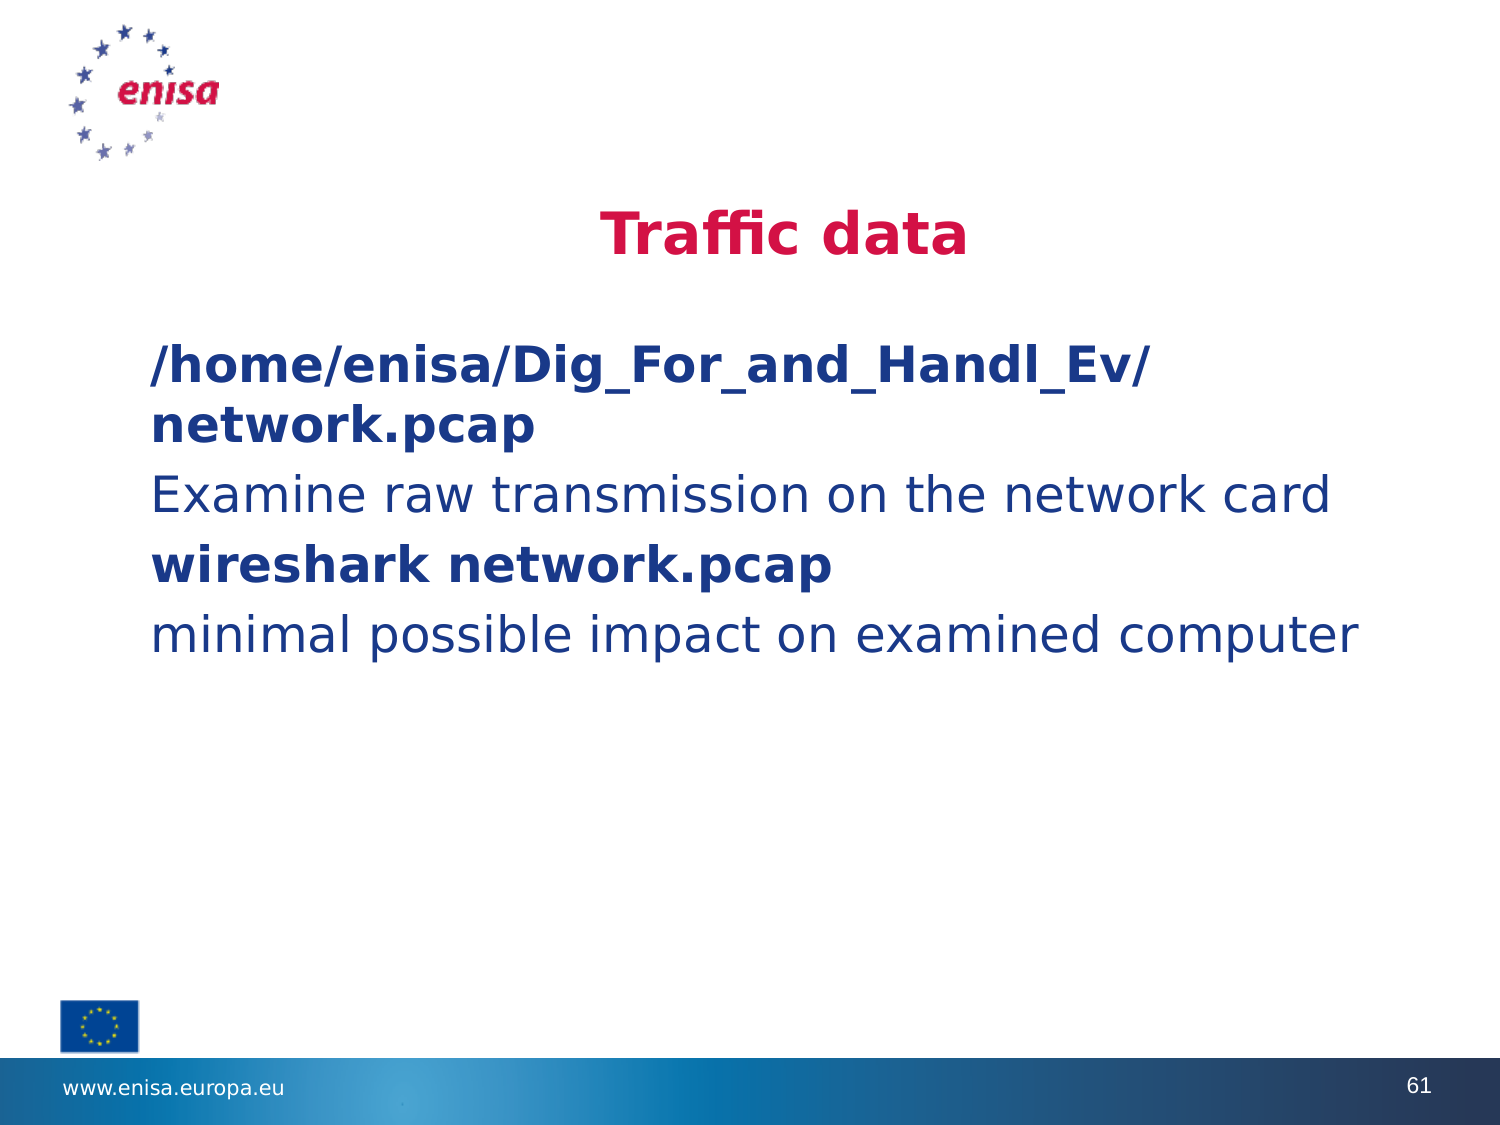

# Traffic data
/home/enisa/Dig_For_and_Handl_Ev/network.pcap
Examine raw transmission on the network card
wireshark network.pcap
minimal possible impact on examined computer